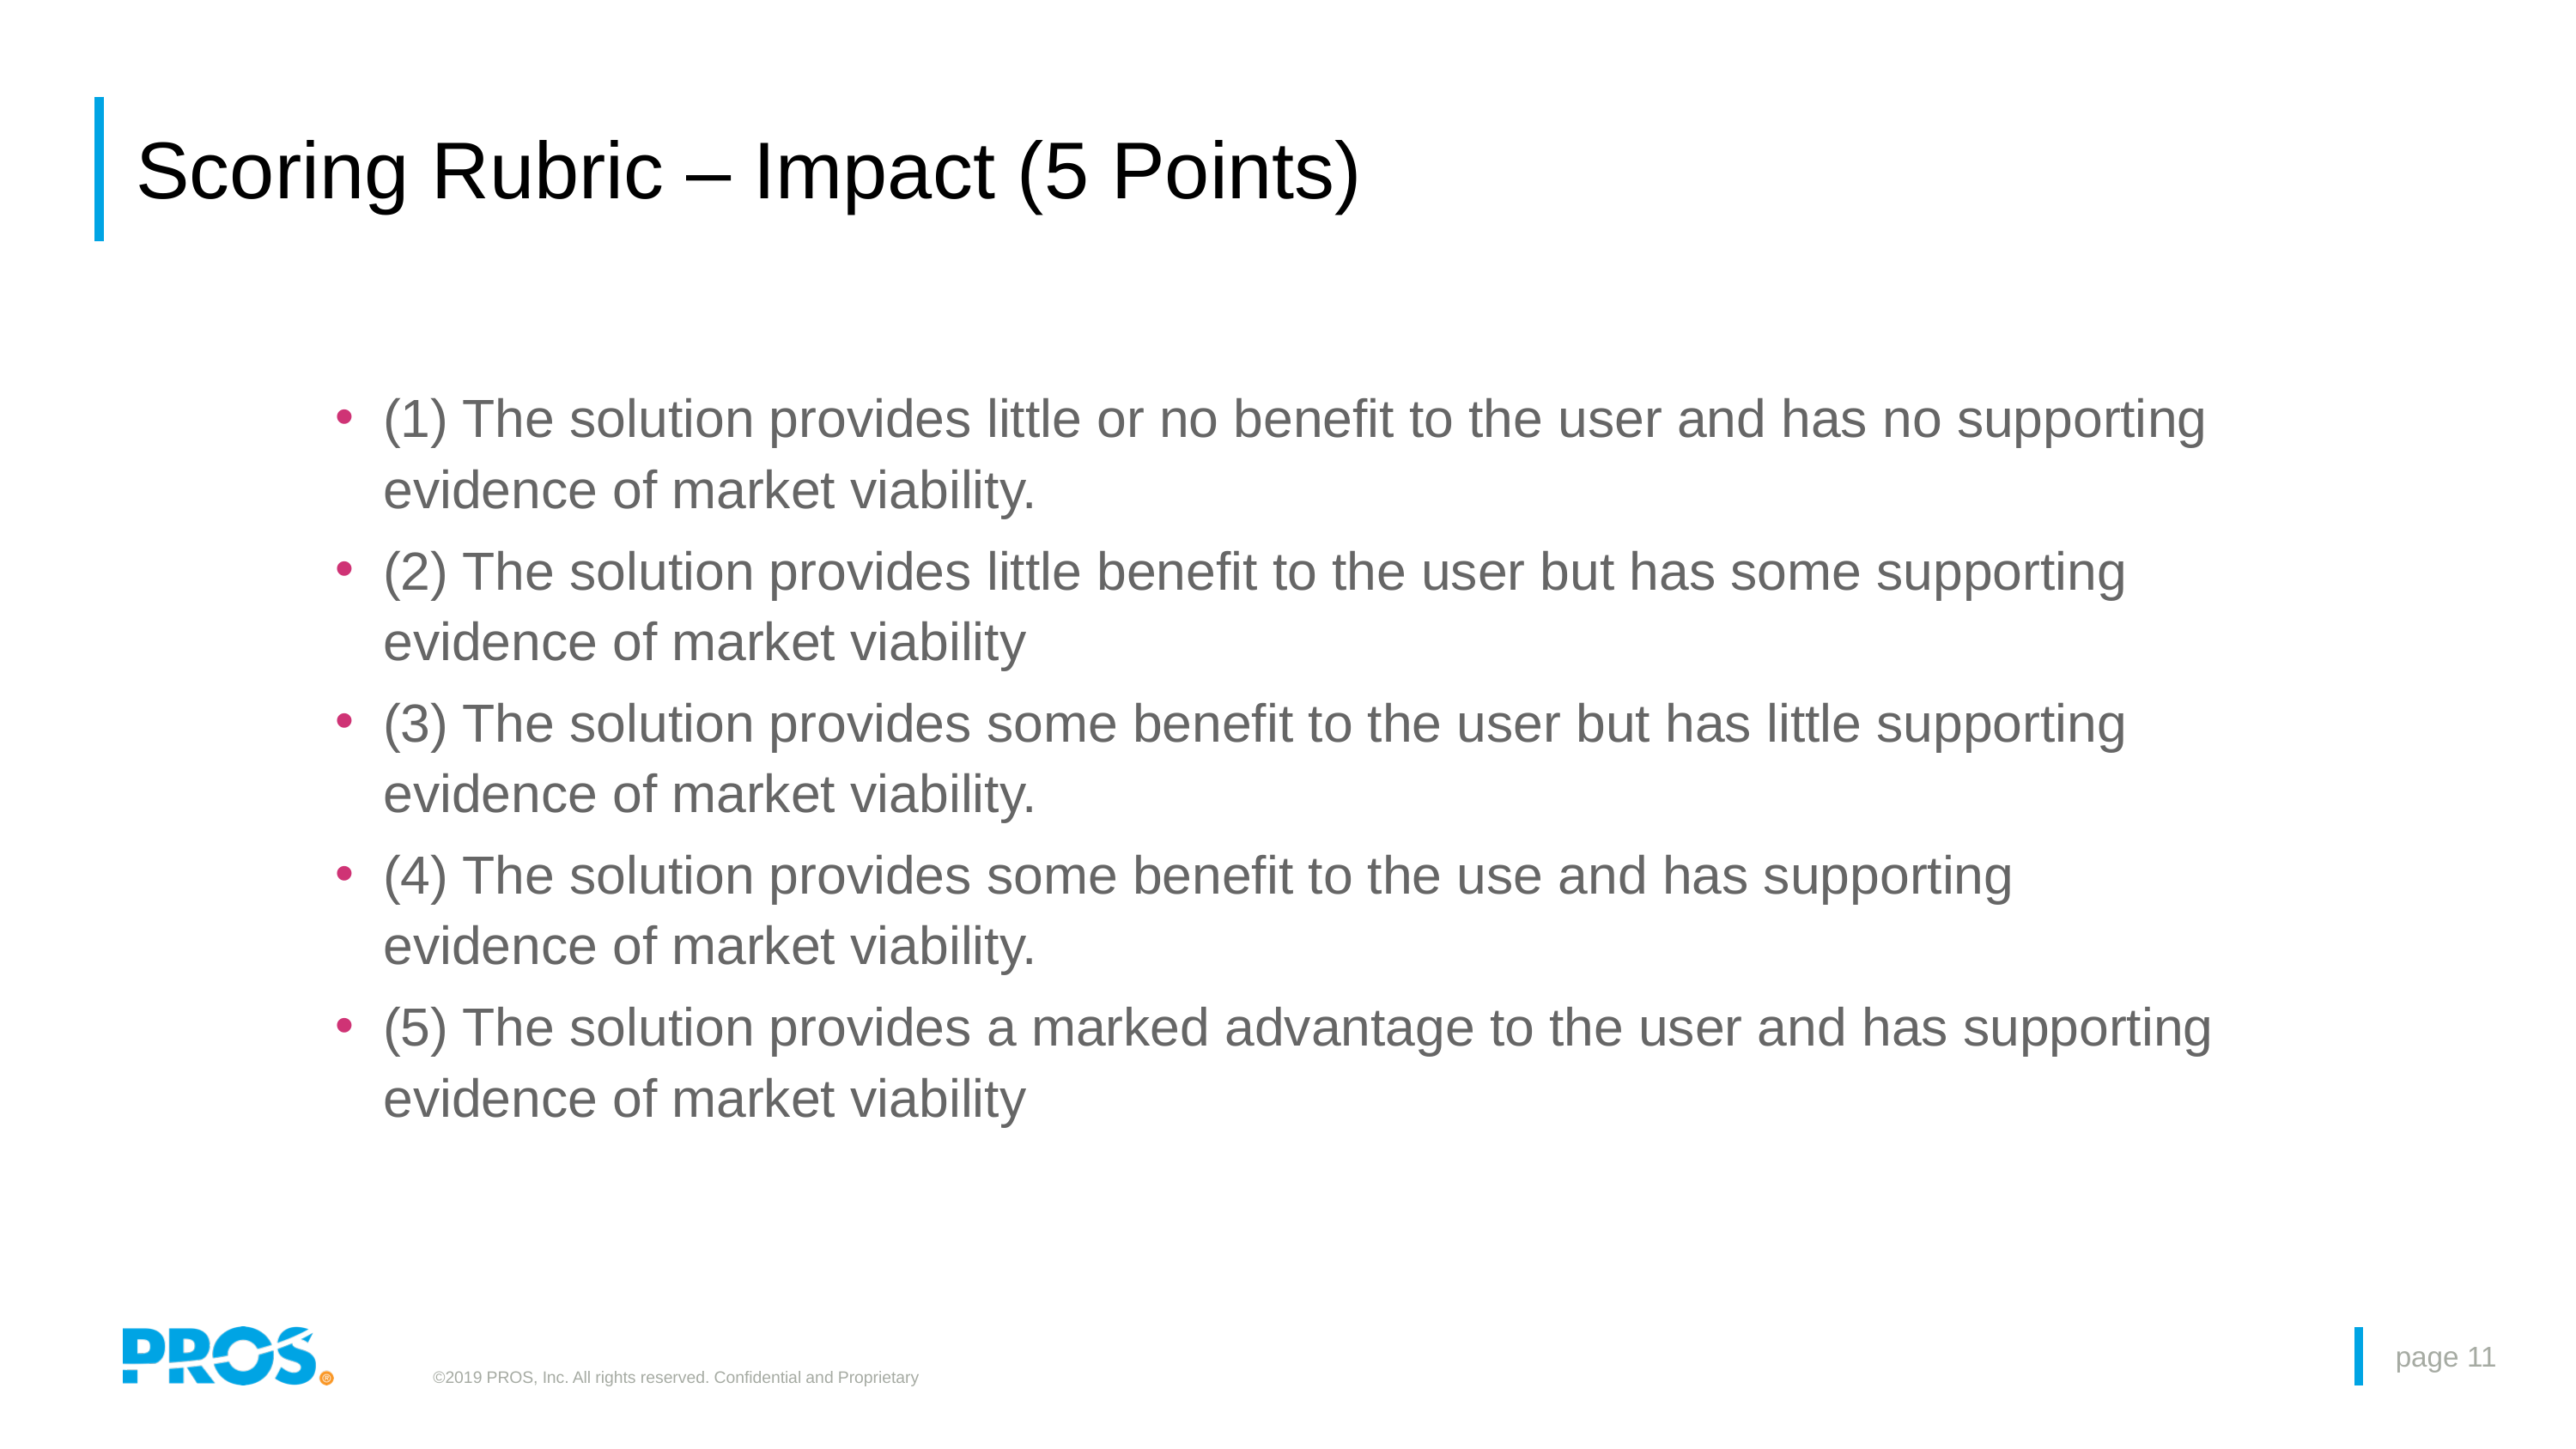

# Scoring Rubric – Impact (5 Points)
(1) The solution provides little or no benefit to the user and has no supporting evidence of market viability.
(2) The solution provides little benefit to the user but has some supporting evidence of market viability
(3) The solution provides some benefit to the user but has little supporting evidence of market viability.
(4) The solution provides some benefit to the use and has supporting evidence of market viability.
(5) The solution provides a marked advantage to the user and has supporting evidence of market viability